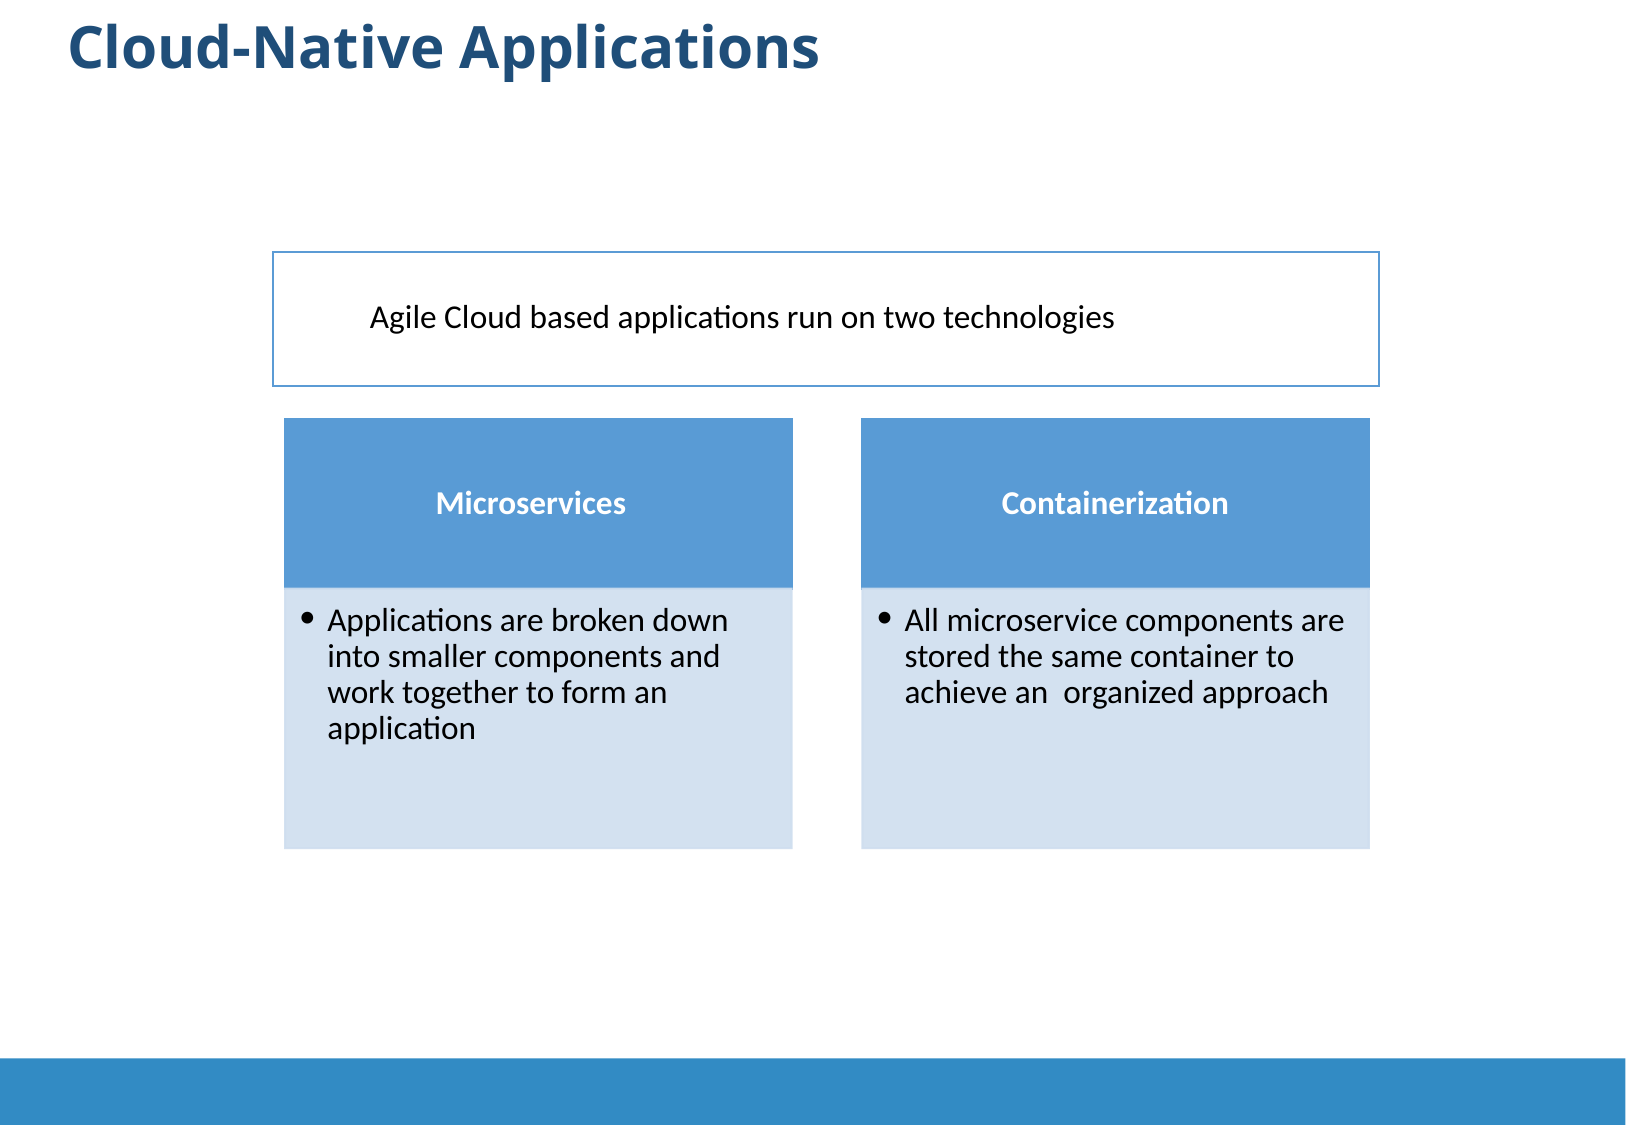

Cloud-Native Applications

Agile Cloud based applications run on two technologies

Microservices

Containerization

Applications are broken down into smaller components and work together to form an application

All microservice components are stored the same container to achieve an  organized approach